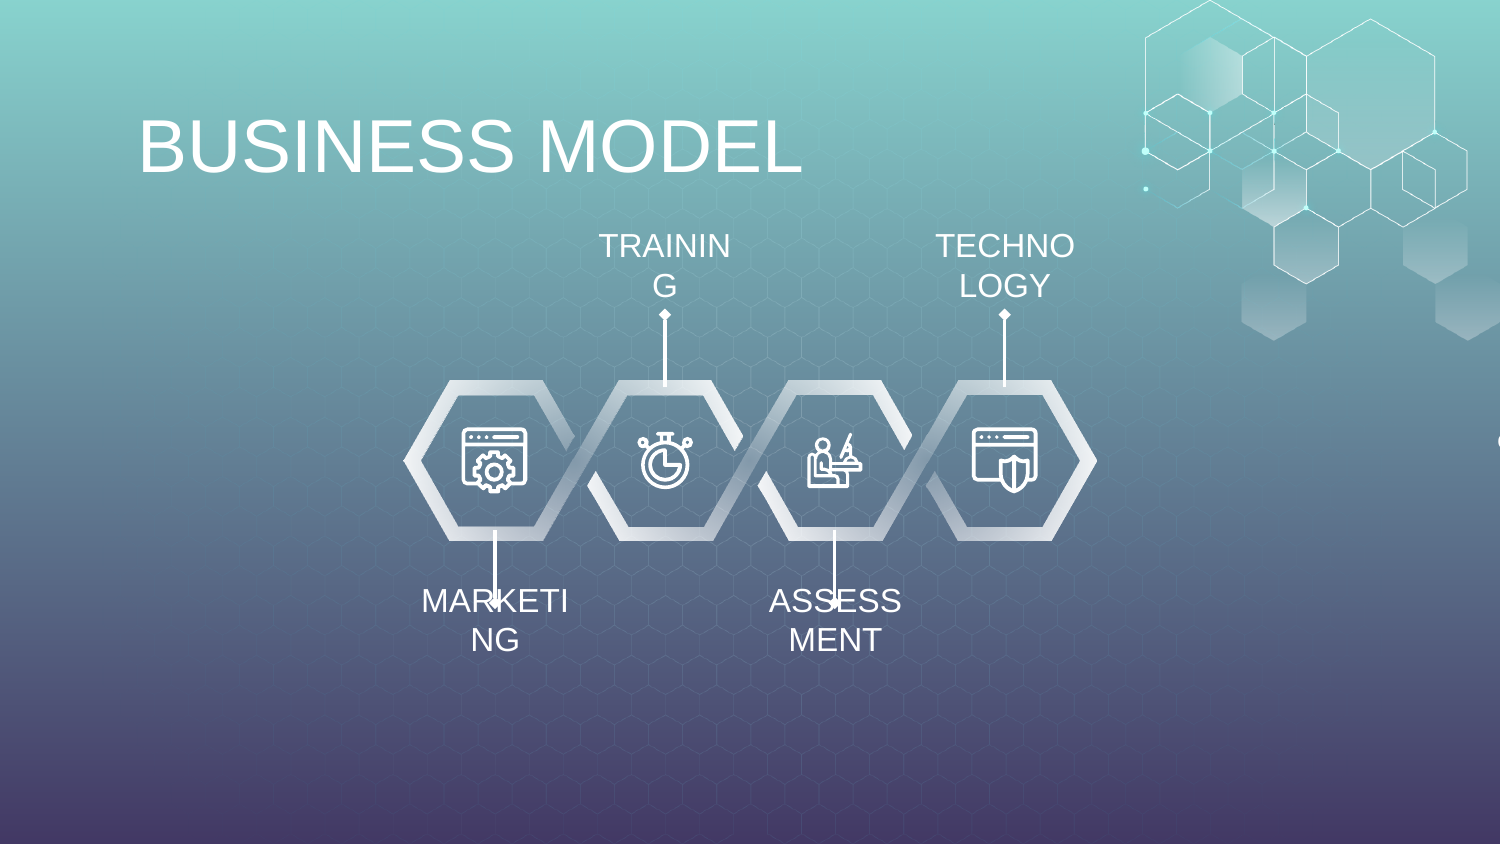

# BUSINESS MODEL
TRAINING
TECHNOLOGY
Mercury is the closest planet to the Sun

MARKETING
ASSESSMENT